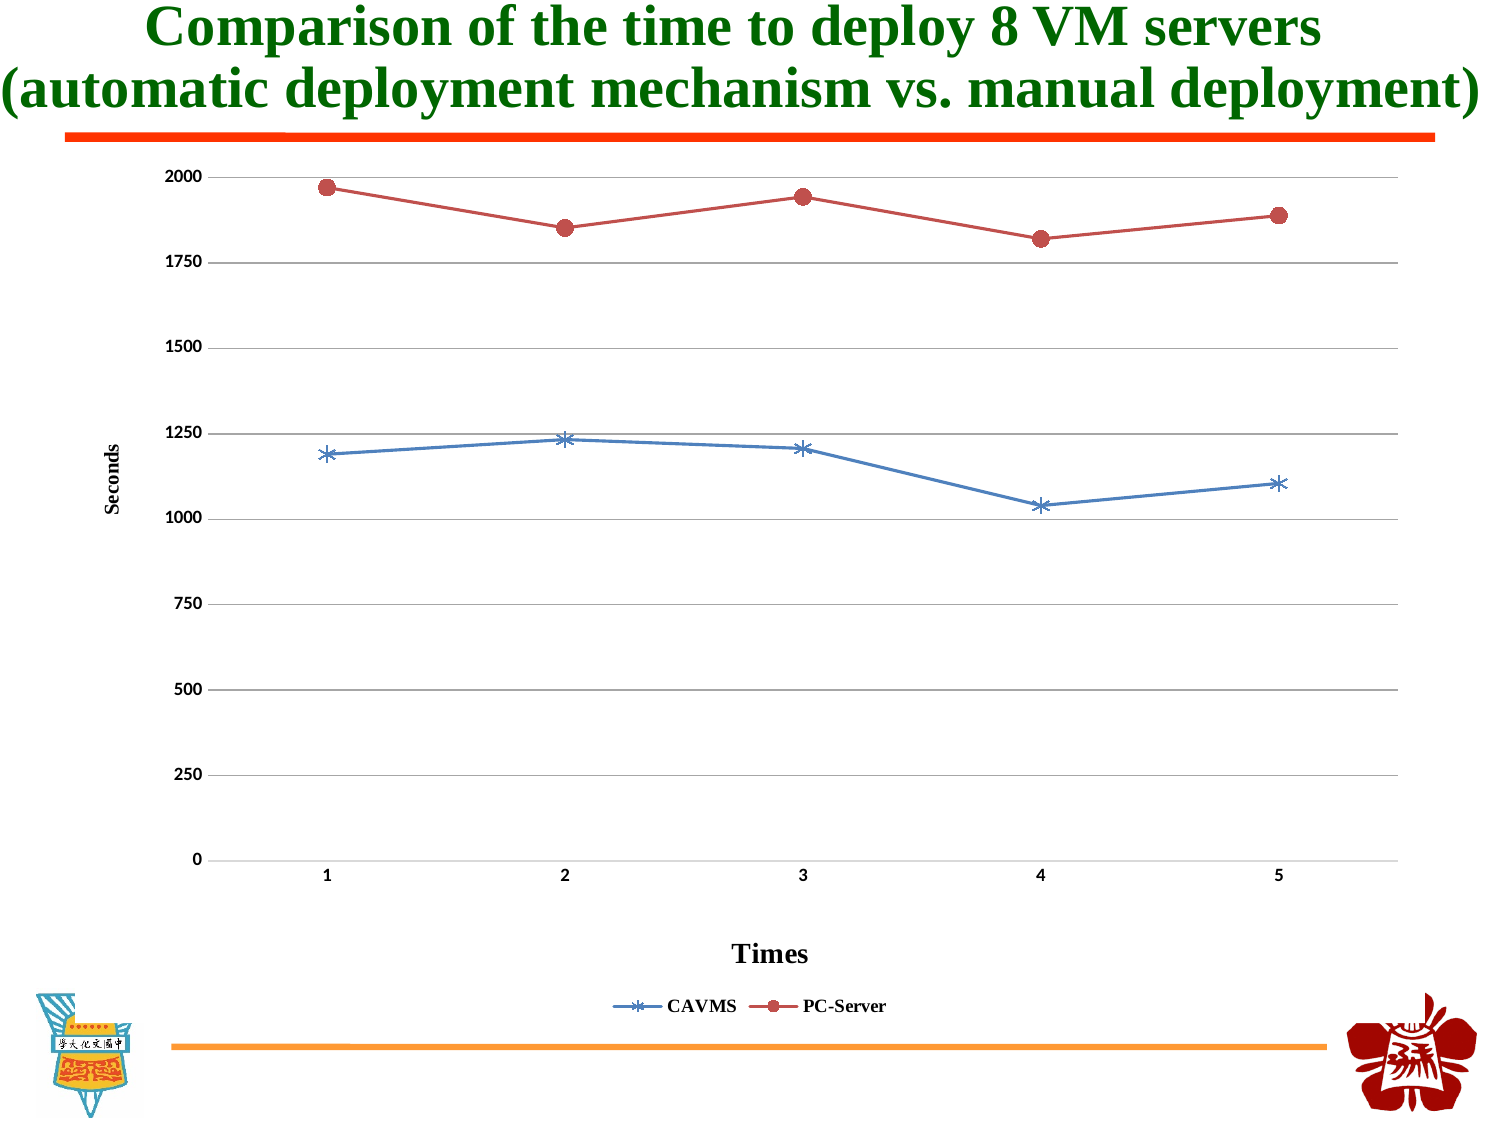

# Comparison of the time to deploy 8 VM servers (automatic deployment mechanism vs. manual deployment)

### Chart

| Category | CAVMS | PC-Server |
|---|---|---|